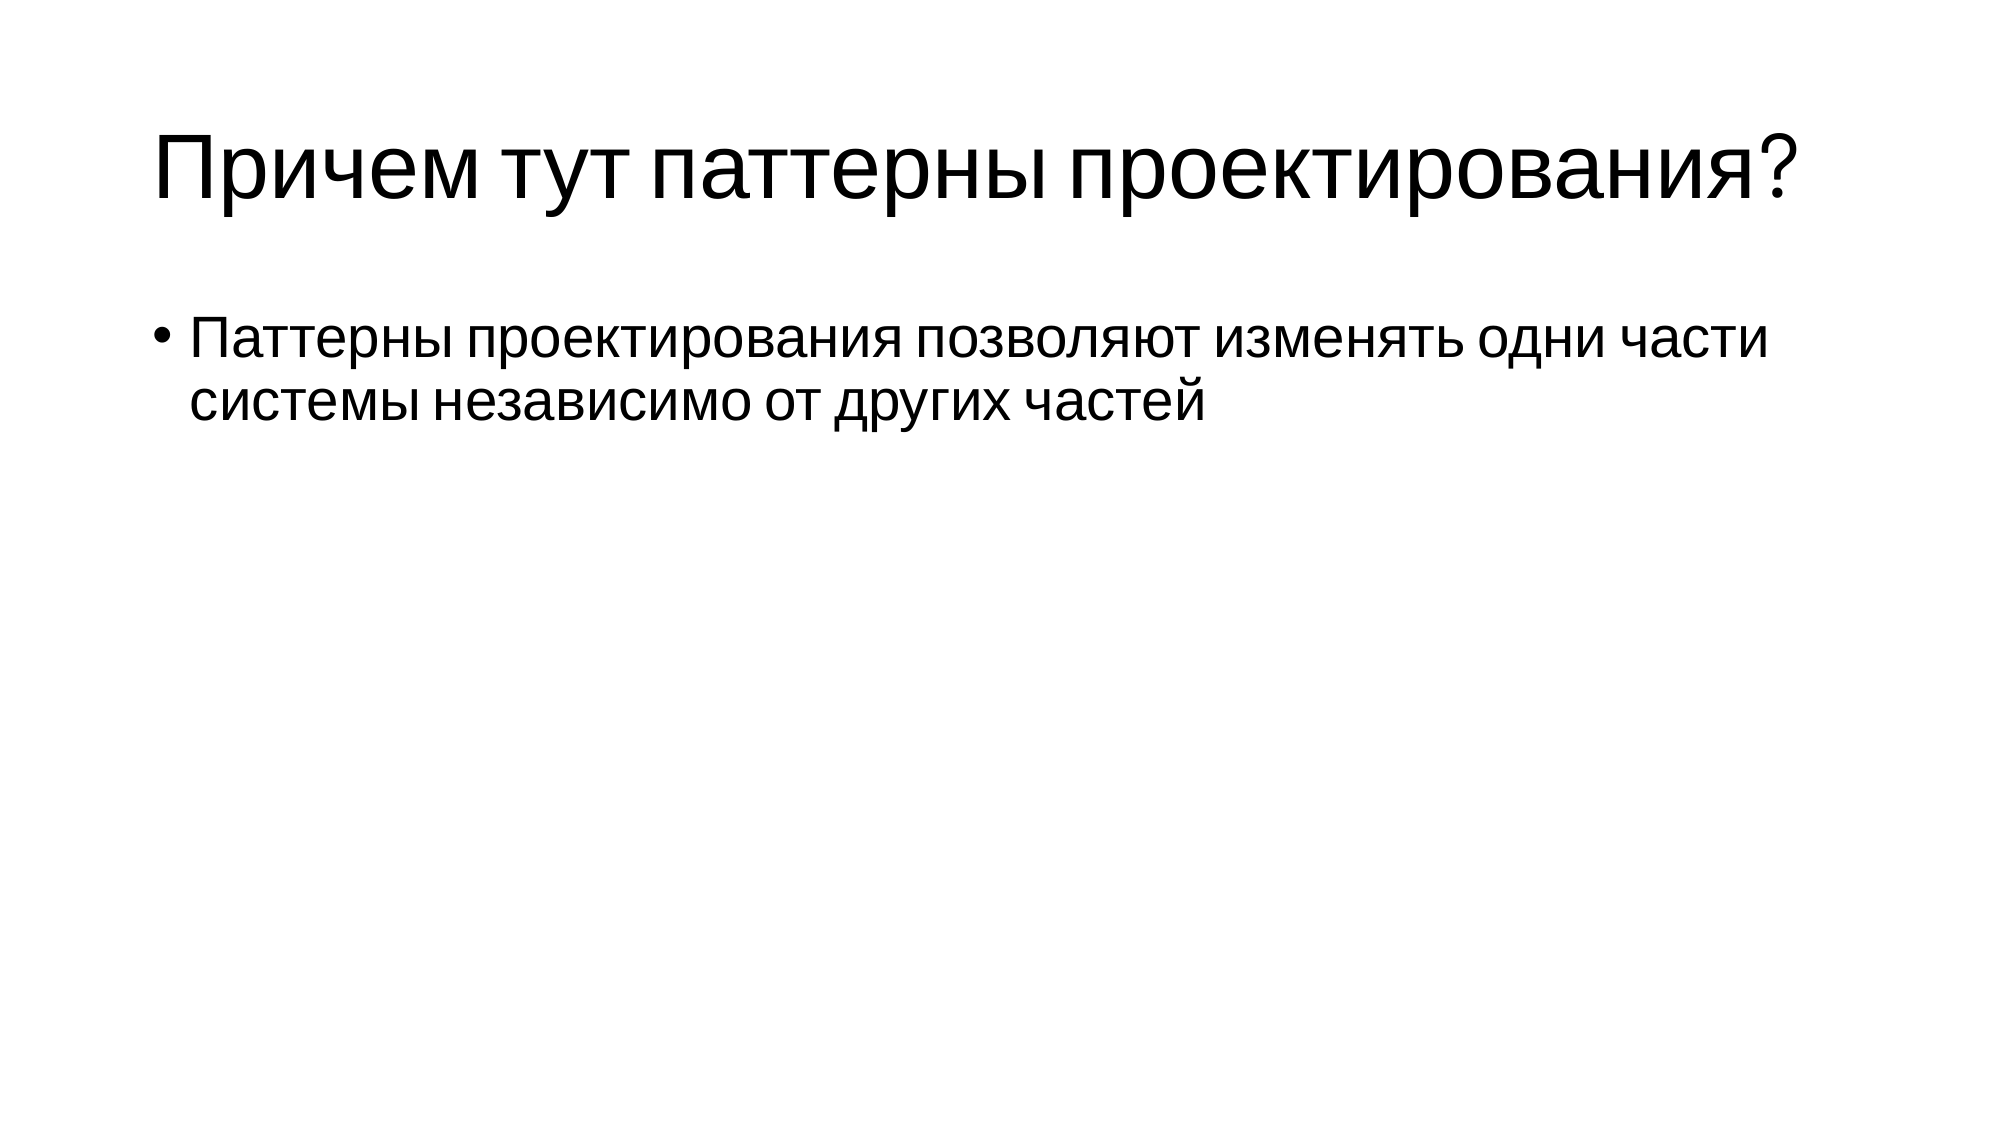

# Причем тут паттерны проектирования?
Паттерны проектирования позволяют изменять одни части системы независимо от других частей